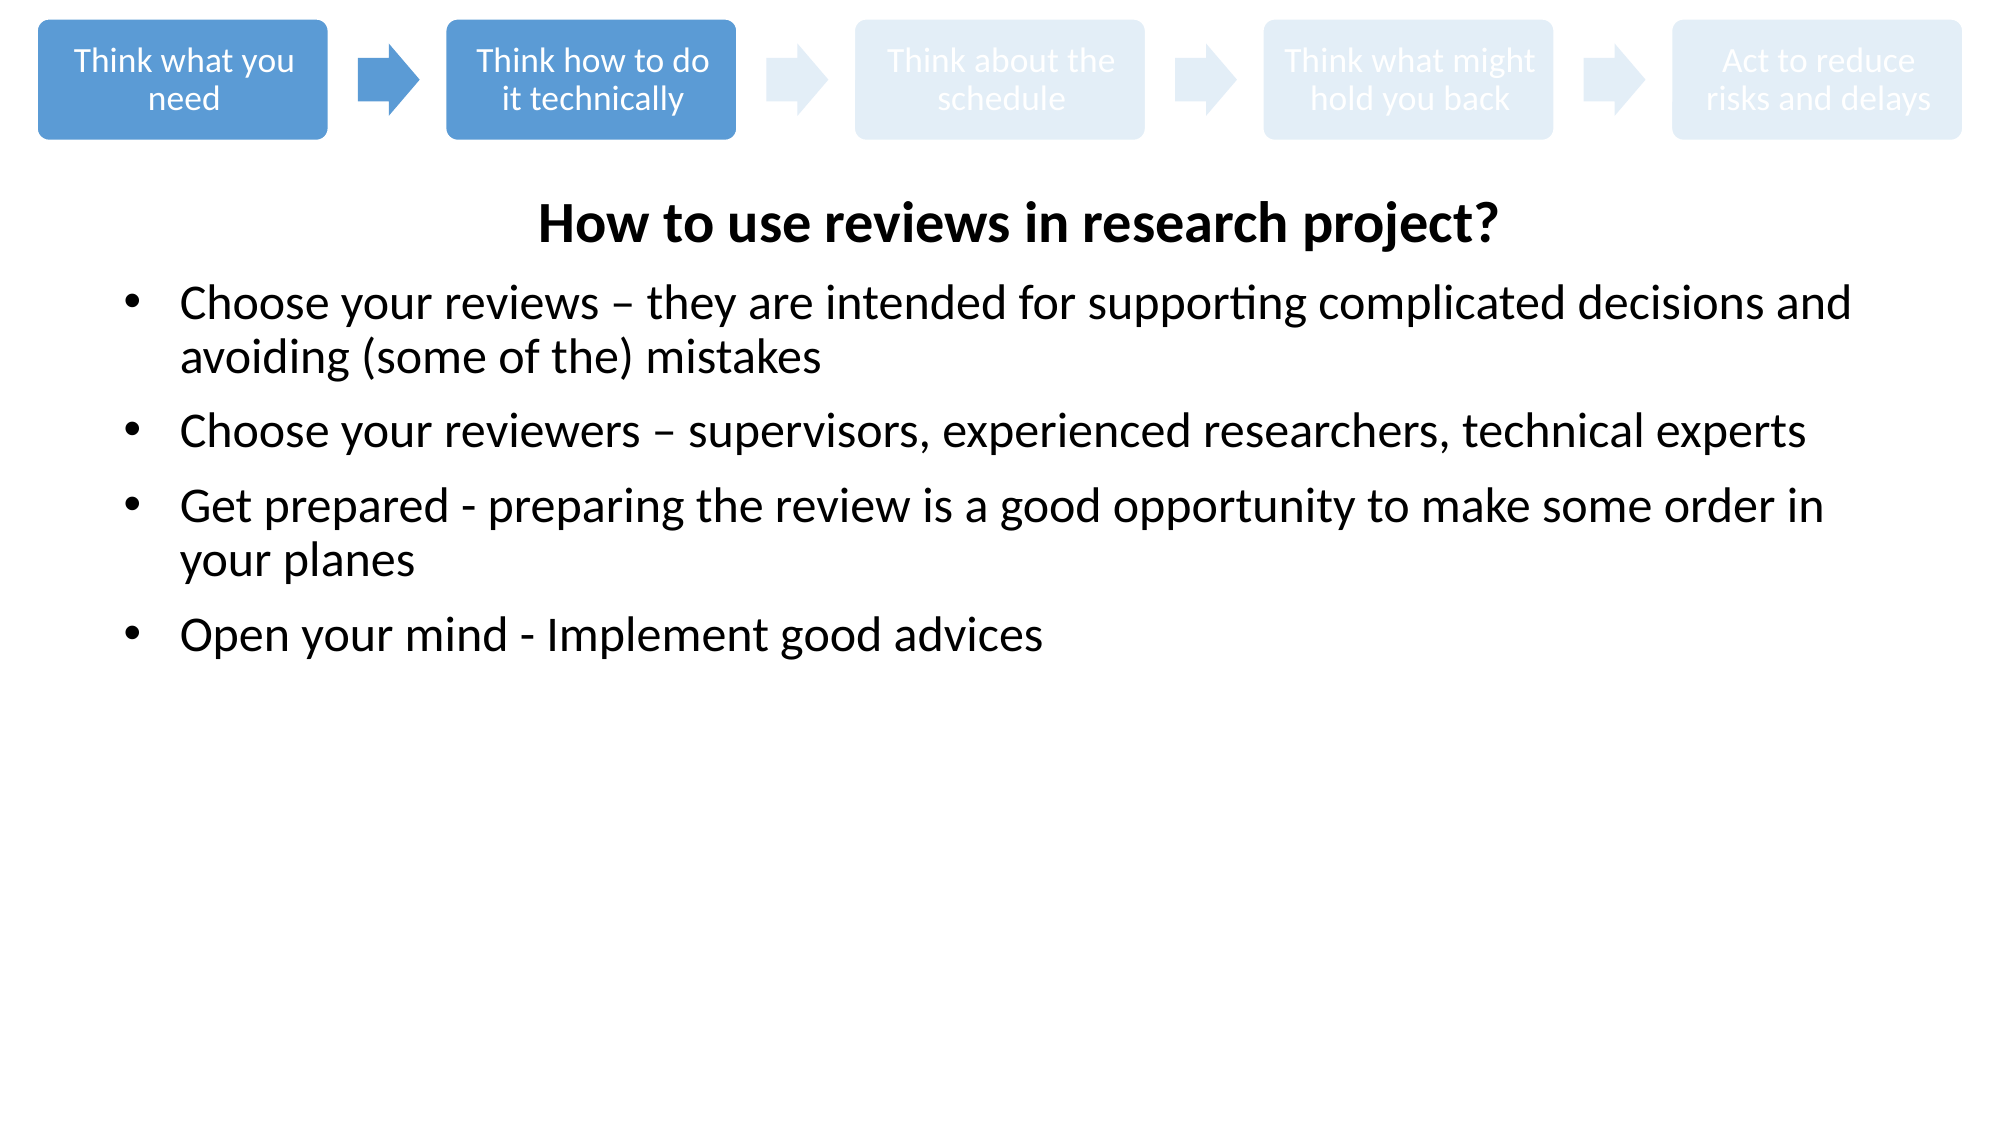

Think what you need

Think how to do it technically

Think about the schedule

Think what might hold you back

Act to reduce risks and delays
How to use reviews in research project?
Choose your reviews – they are intended for supporting complicated decisions and avoiding (some of the) mistakes
Choose your reviewers – supervisors, experienced researchers, technical experts
Get prepared - preparing the review is a good opportunity to make some order in your planes
Open your mind - Implement good advices